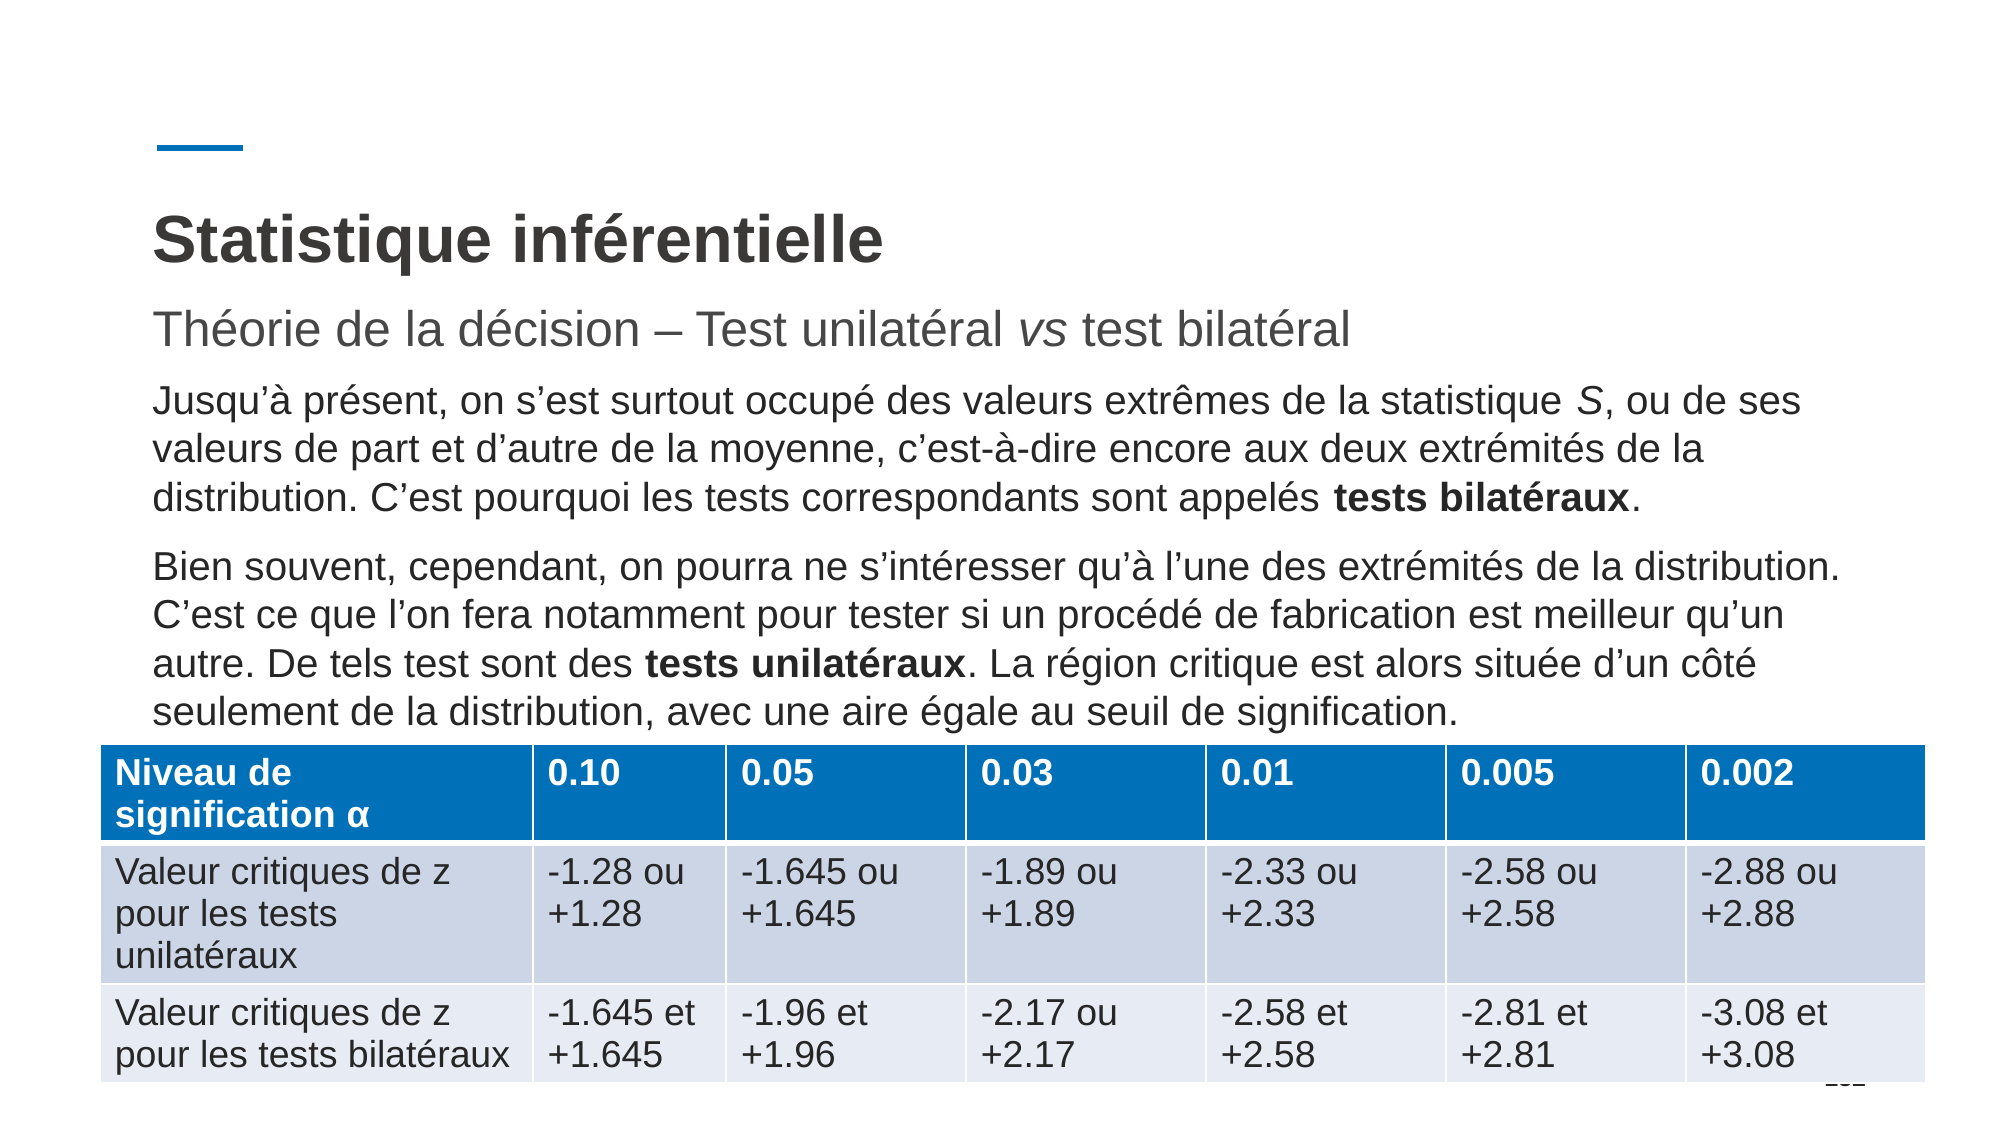

# Statistique inférentielle
Théorie de la décision – Test unilatéral vs test bilatéral
Jusqu’à présent, on s’est surtout occupé des valeurs extrêmes de la statistique S, ou de ses valeurs de part et d’autre de la moyenne, c’est-à-dire encore aux deux extrémités de la distribution. C’est pourquoi les tests correspondants sont appelés tests bilatéraux.
Bien souvent, cependant, on pourra ne s’intéresser qu’à l’une des extrémités de la distribution. C’est ce que l’on fera notamment pour tester si un procédé de fabrication est meilleur qu’un autre. De tels test sont des tests unilatéraux. La région critique est alors située d’un côté seulement de la distribution, avec une aire égale au seuil de signification.
| Niveau de signification α | 0.10 | 0.05 | 0.03 | 0.01 | 0.005 | 0.002 |
| --- | --- | --- | --- | --- | --- | --- |
| Valeur critiques de z pour les tests unilatéraux | -1.28 ou +1.28 | -1.645 ou +1.645 | -1.89 ou +1.89 | -2.33 ou +2.33 | -2.58 ou +2.58 | -2.88 ou +2.88 |
| Valeur critiques de z pour les tests bilatéraux | -1.645 et +1.645 | -1.96 et +1.96 | -2.17 ou +2.17 | -2.58 et +2.58 | -2.81 et +2.81 | -3.08 et +3.08 |
152